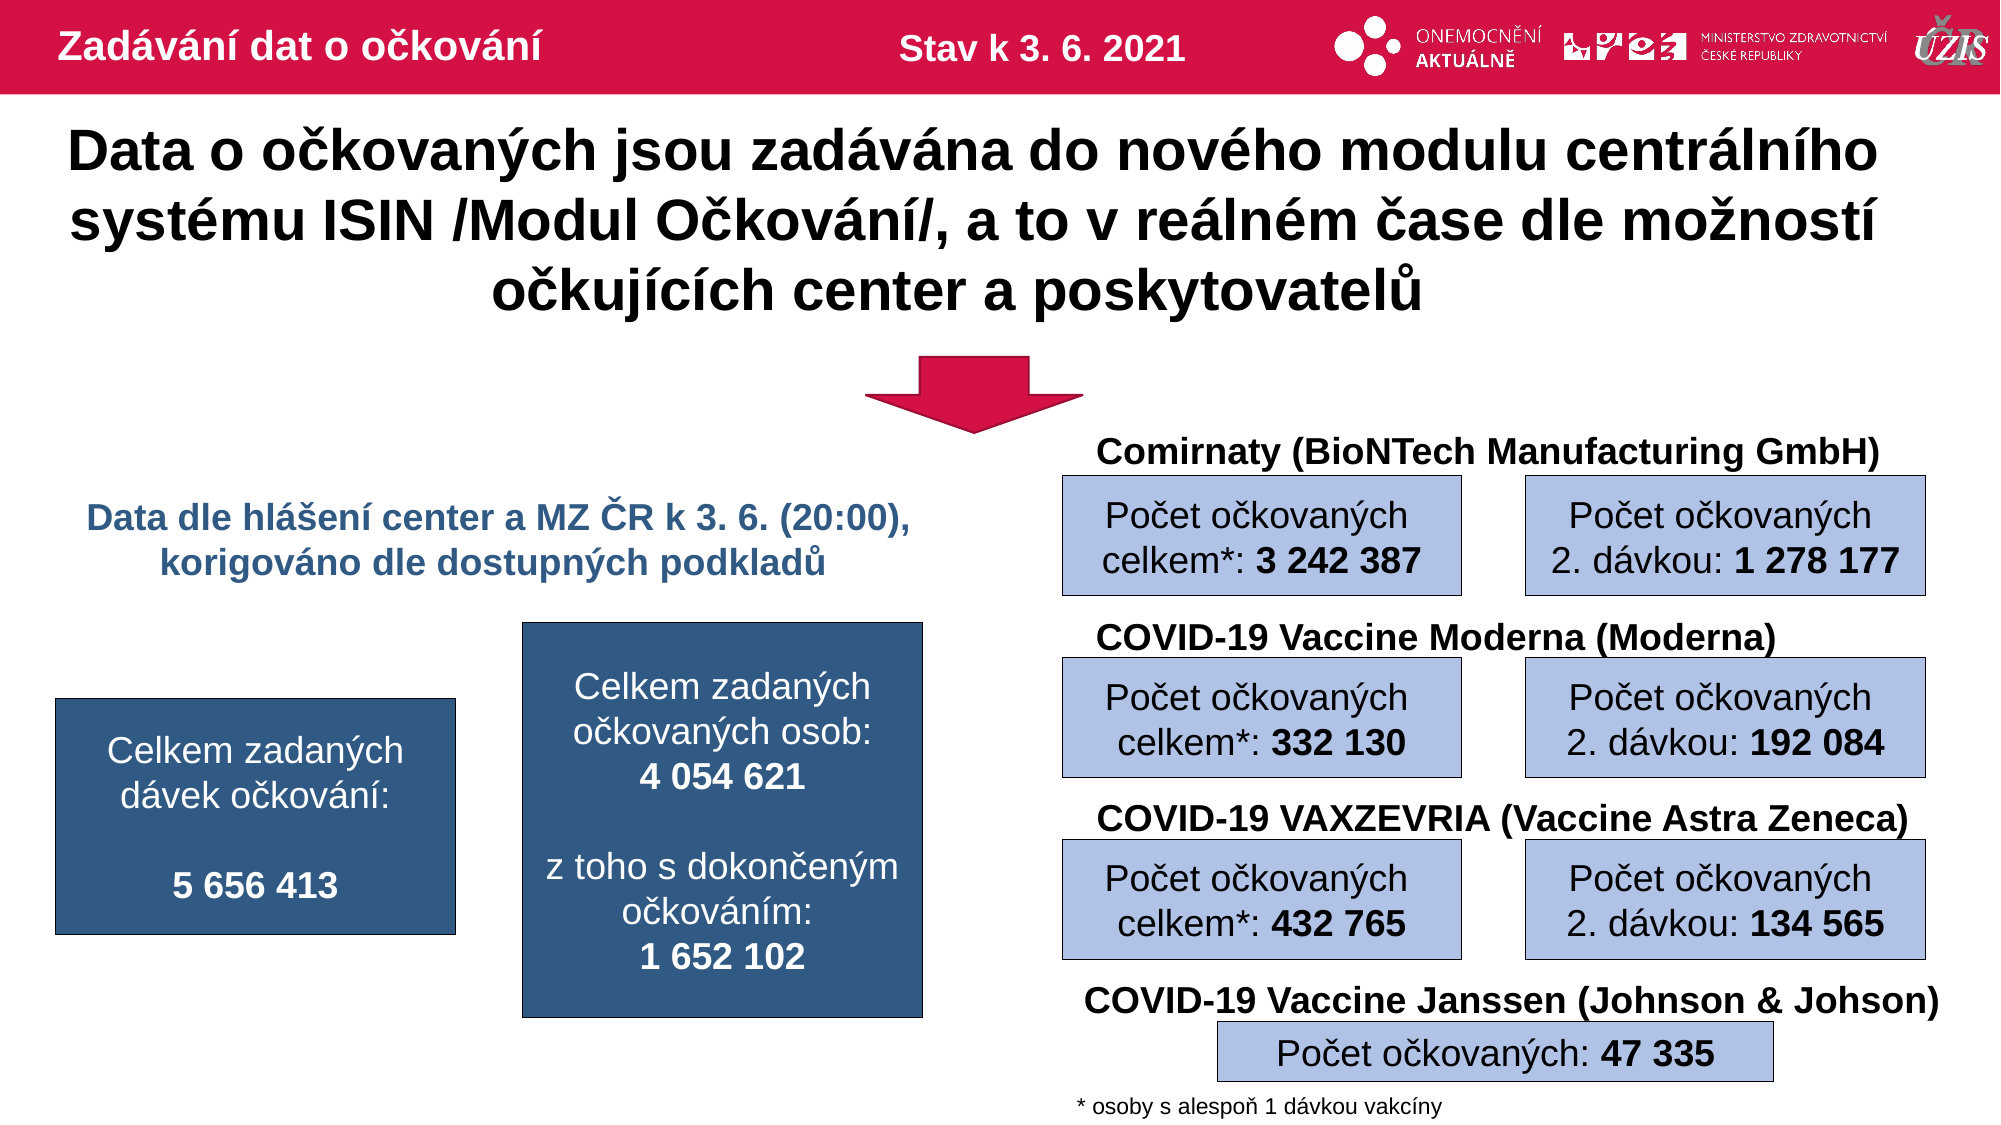

# Zadávání dat o očkování
Stav k 3. 6. 2021
Data o očkovaných jsou zadávána do nového modulu centrálního systému ISIN /Modul Očkování/, a to v reálném čase dle možností očkujících center a poskytovatelů

Comirnaty (BioNTech Manufacturing GmbH)
Počet očkovaných
celkem*: 3 242 387
Počet očkovaných
2. dávkou: 1 278 177
Data dle hlášení center a MZ ČR k 3. 6. (20:00), korigováno dle dostupných podkladů
COVID-19 Vaccine Moderna (Moderna)
Celkem zadaných očkovaných osob:
4 054 621

z toho s dokončeným očkováním:
1 652 102
Počet očkovaných
celkem*: 332 130
Počet očkovaných
2. dávkou: 192 084
Celkem zadaných dávek očkování:

5 656 413
COVID-19 VAXZEVRIA (Vaccine Astra Zeneca)
Počet očkovaných
celkem*: 432 765
Počet očkovaných
2. dávkou: 134 565
COVID-19 Vaccine Janssen (Johnson & Johson)
Počet očkovaných: 47 335
* osoby s alespoň 1 dávkou vakcíny